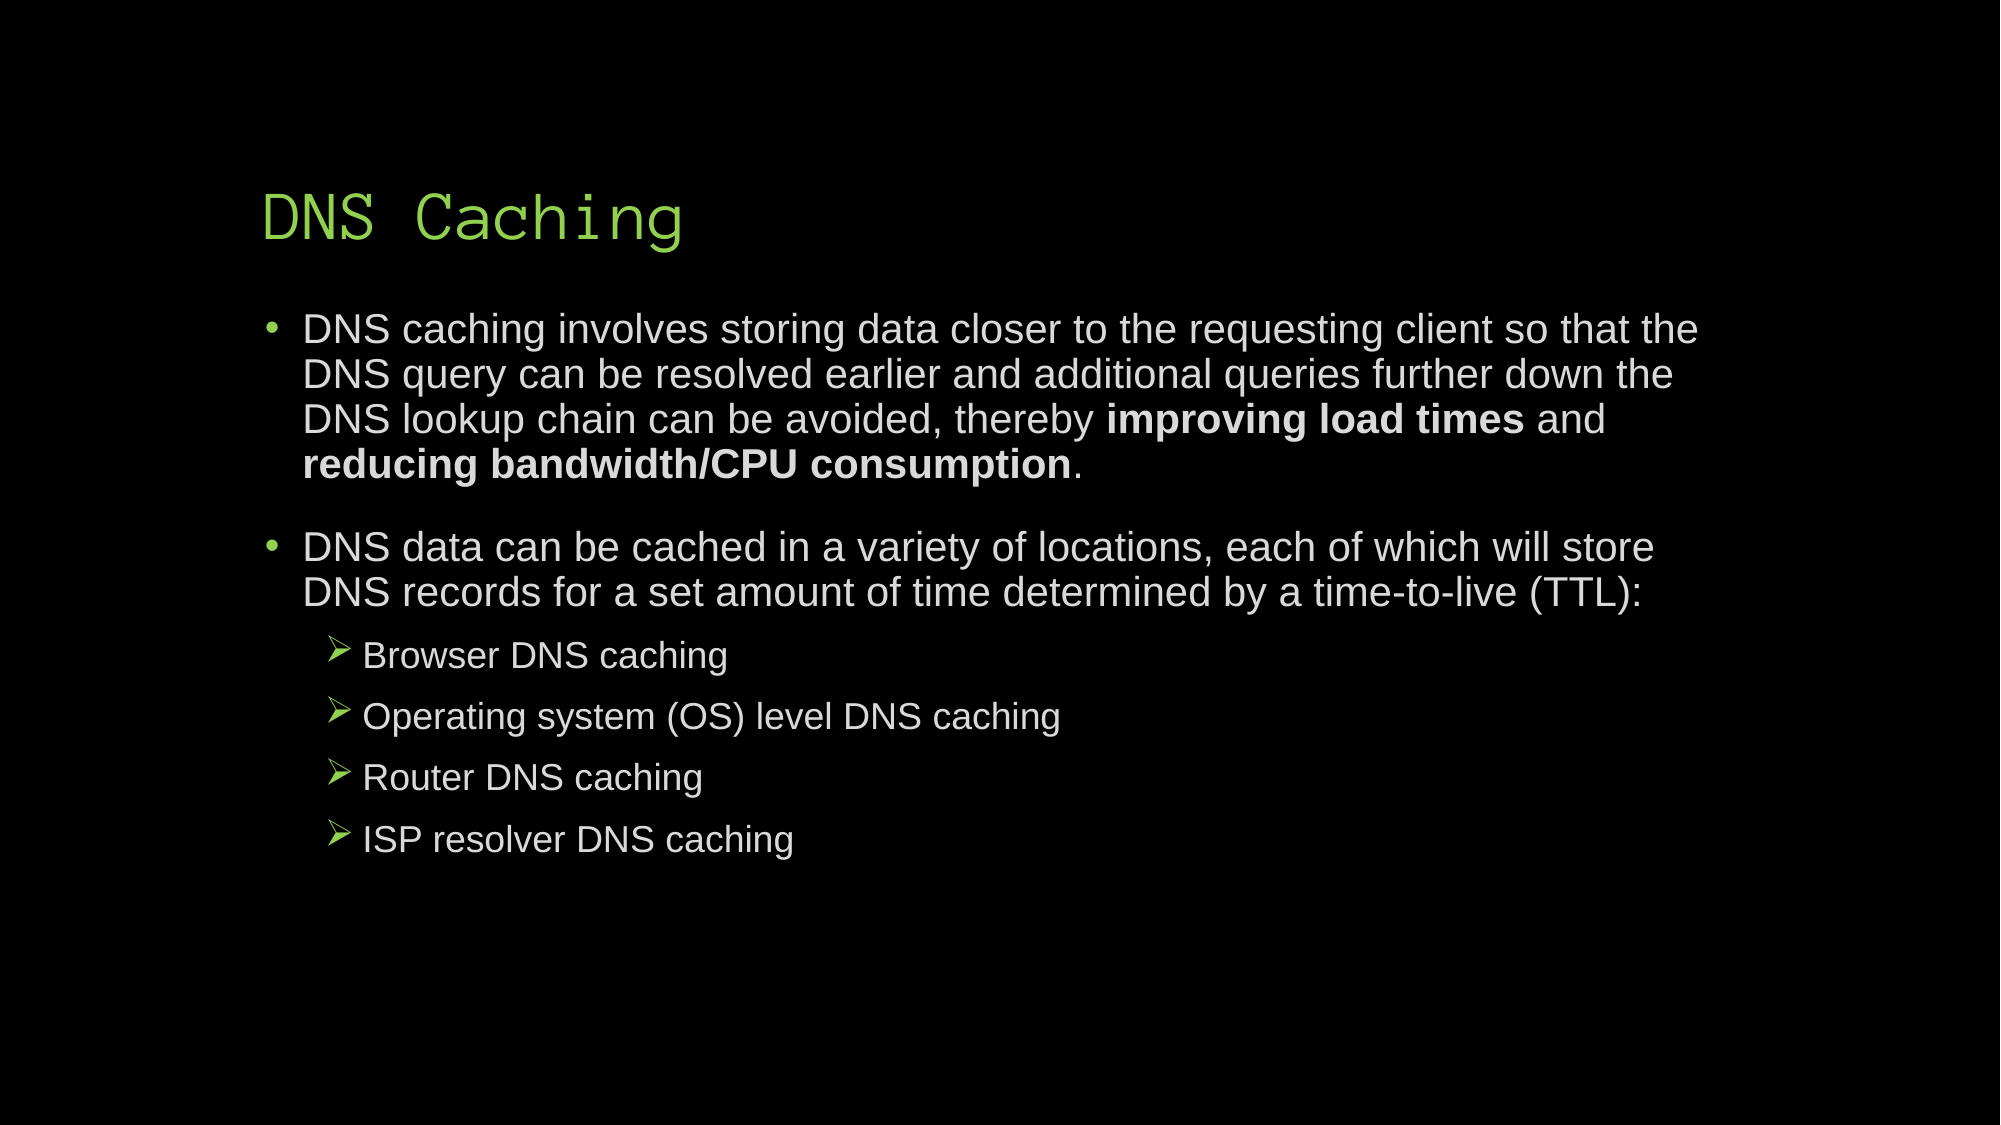

# DNS Caching
DNS caching involves storing data closer to the requesting client so that the DNS query can be resolved earlier and additional queries further down the DNS lookup chain can be avoided, thereby improving load times and reducing bandwidth/CPU consumption.
DNS data can be cached in a variety of locations, each of which will store DNS records for a set amount of time determined by a time-to-live (TTL):
Browser DNS caching
Operating system (OS) level DNS caching
Router DNS caching
ISP resolver DNS caching